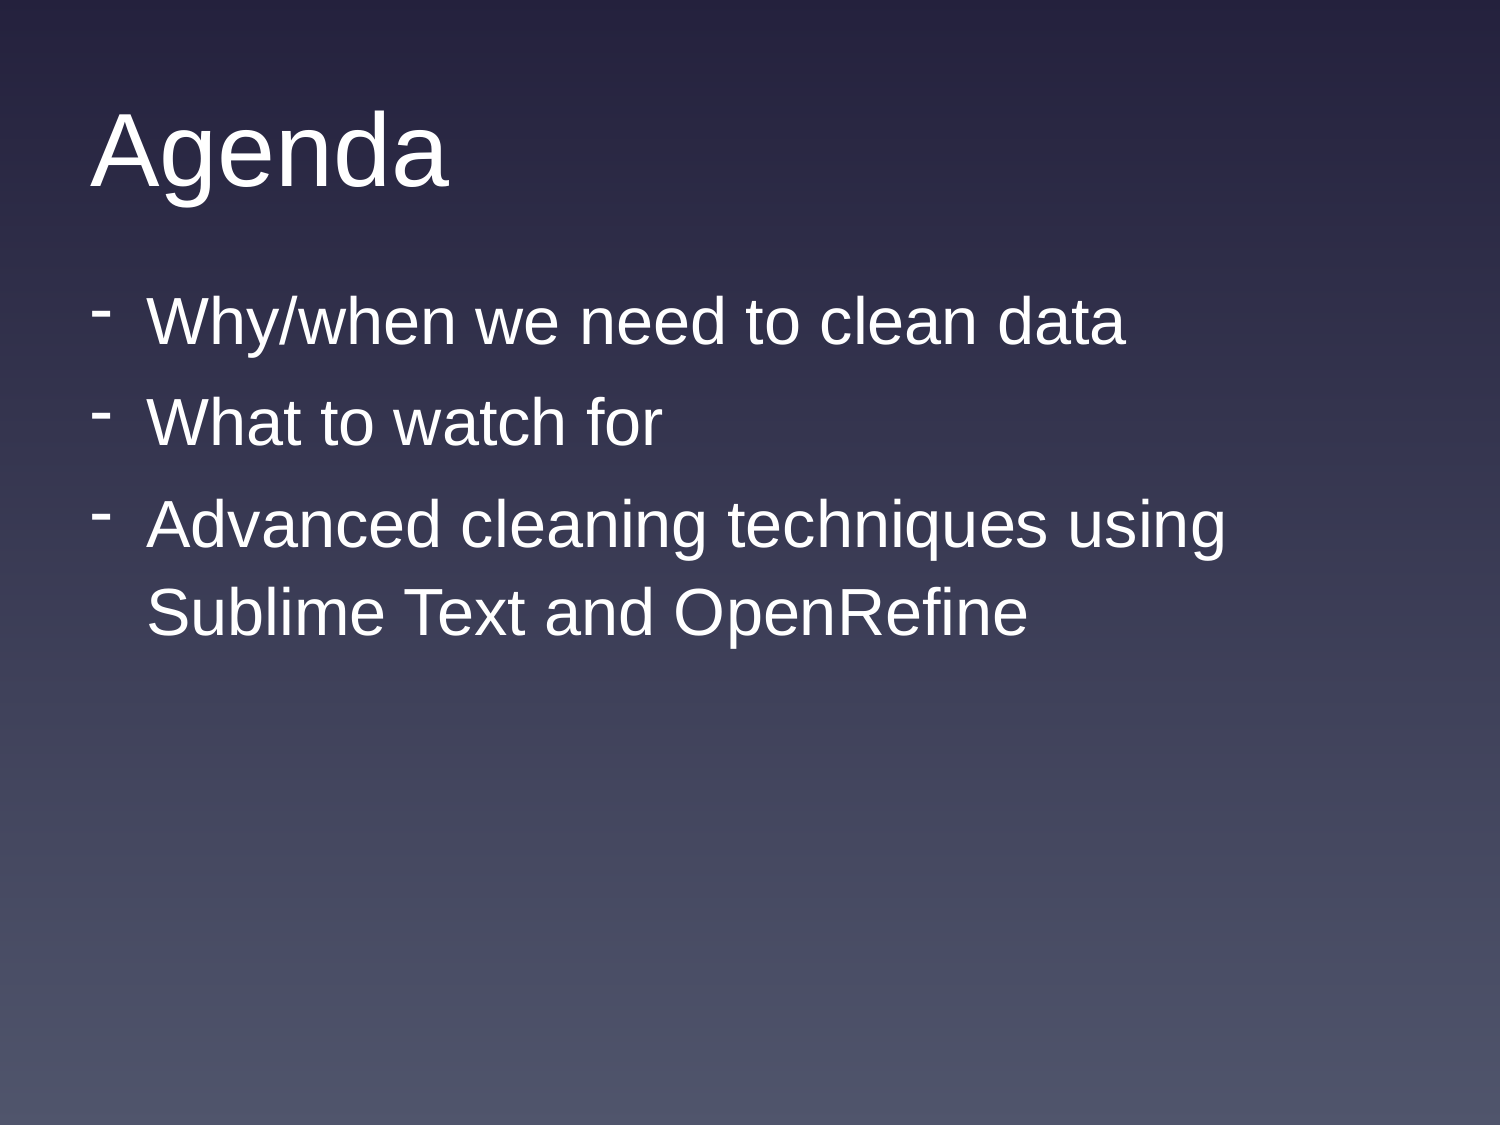

# Agenda
Why/when we need to clean data
What to watch for
Advanced cleaning techniques using Sublime Text and OpenRefine